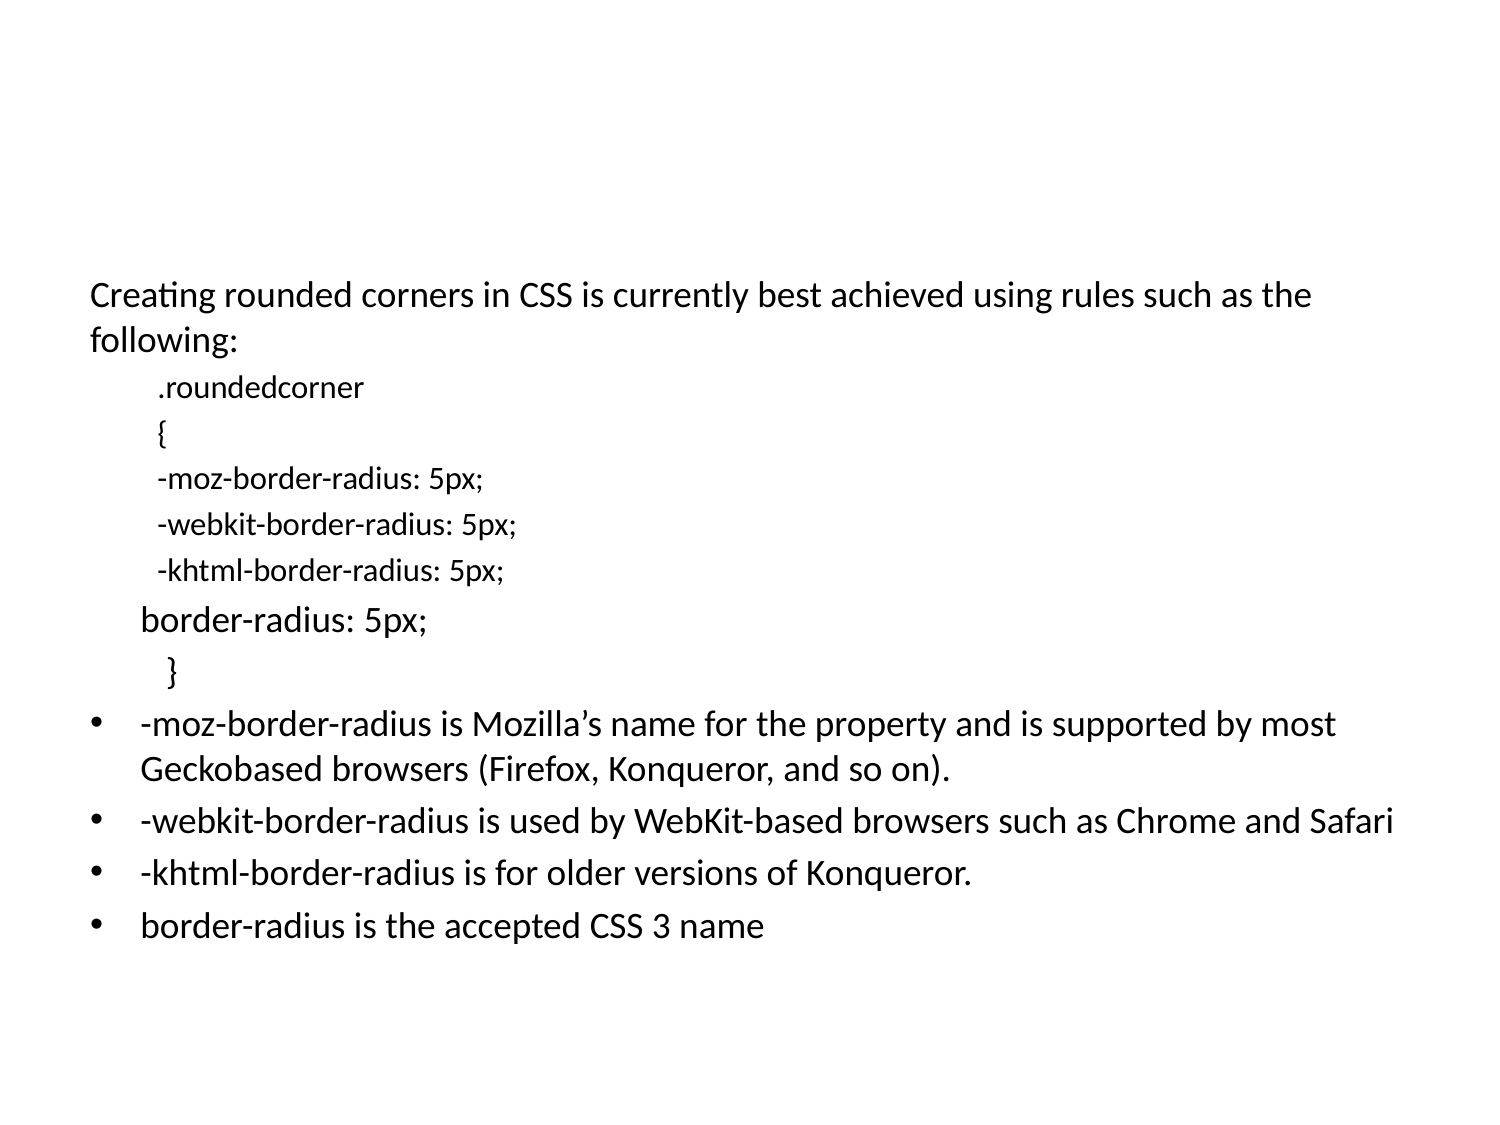

#
Creating rounded corners in CSS is currently best achieved using rules such as the following:
.roundedcorner
{
-moz-border-radius: 5px;
-webkit-border-radius: 5px;
-khtml-border-radius: 5px;
	border-radius: 5px;
	   }
-moz-border-radius is Mozilla’s name for the property and is supported by most Geckobased browsers (Firefox, Konqueror, and so on).
-webkit-border-radius is used by WebKit-based browsers such as Chrome and Safari
-khtml-border-radius is for older versions of Konqueror.
border-radius is the accepted CSS 3 name